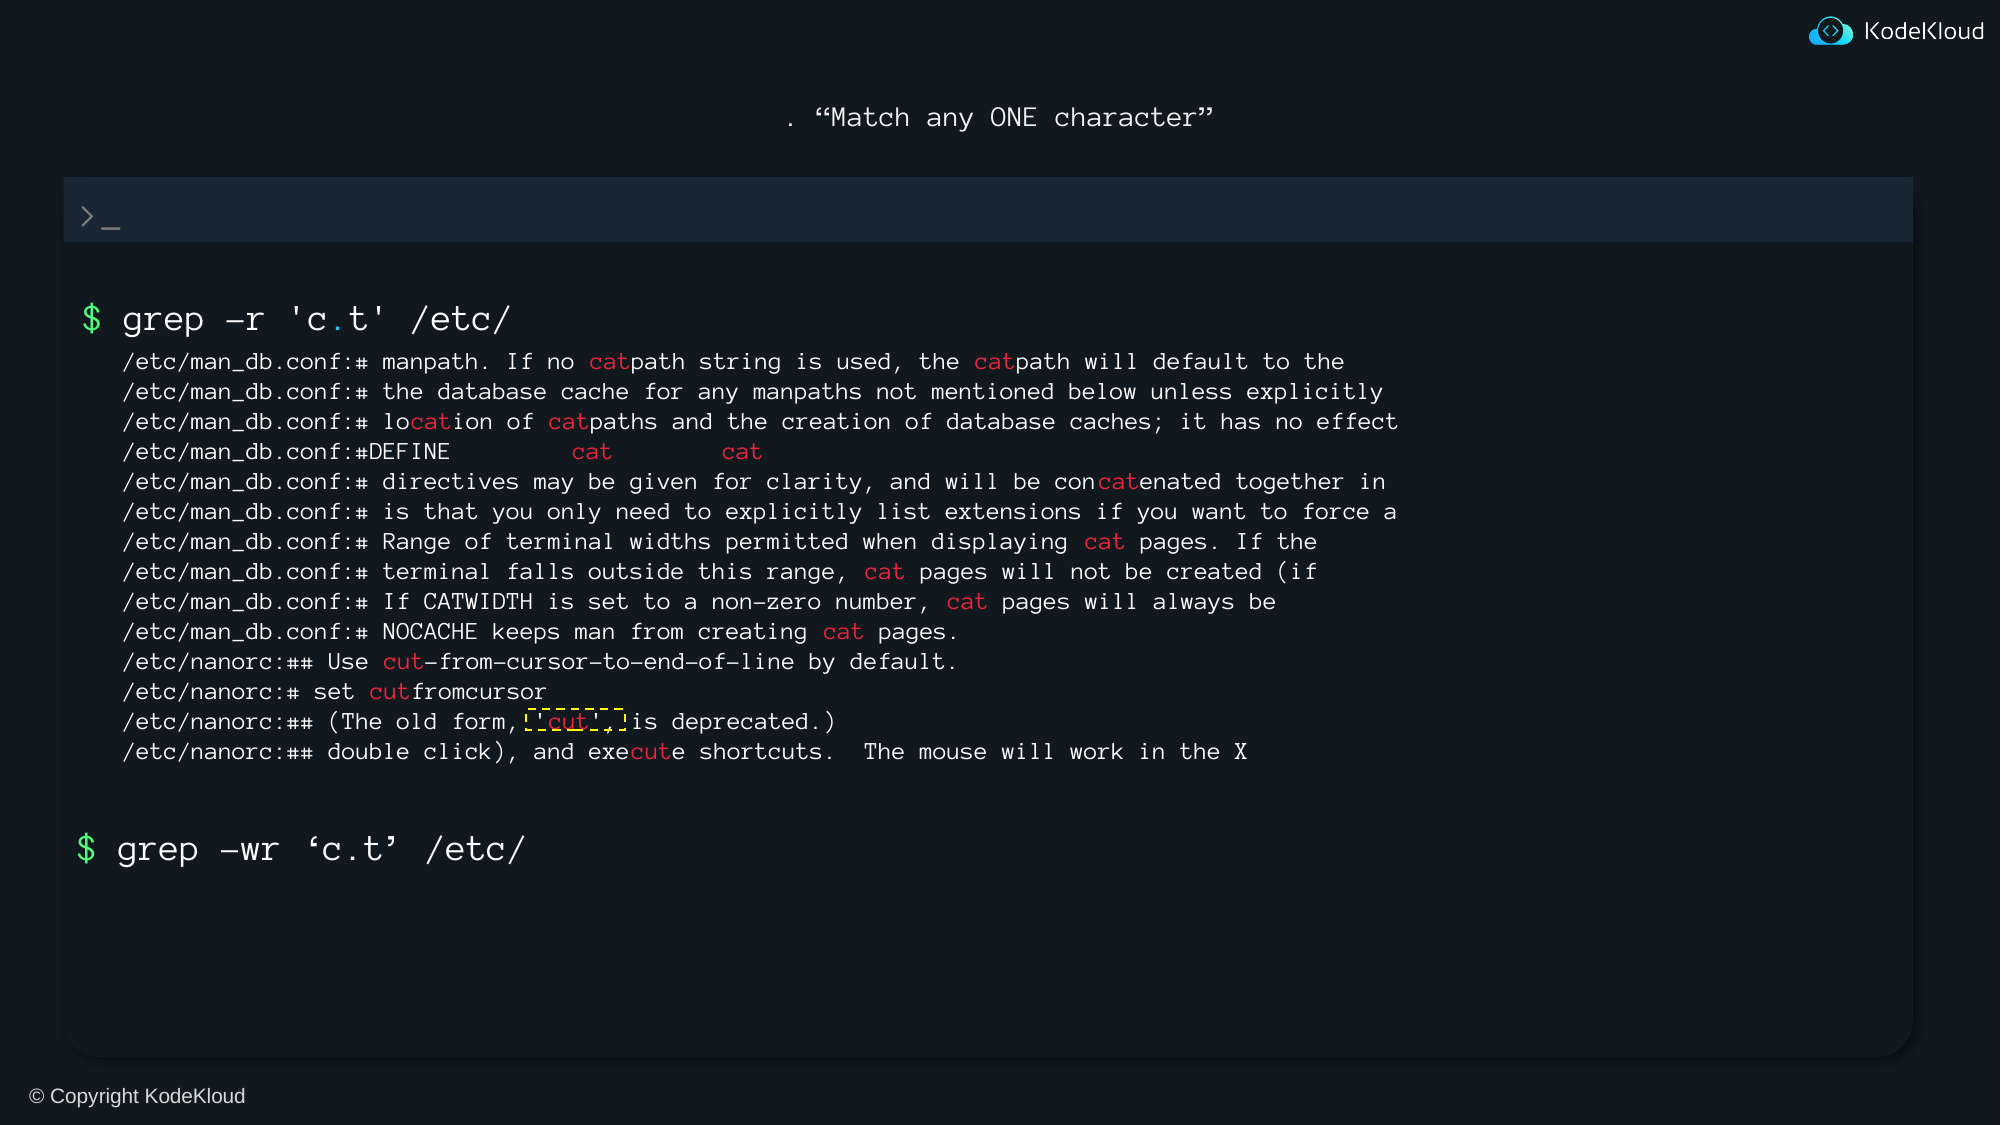

# . “Match any ONE character”
$ grep –r 'c.t' /etc/
/etc/man_db.conf:# manpath. If no catpath string is used, the catpath will default to the
/etc/man_db.conf:# the database cache for any manpaths not mentioned below unless explicitly
/etc/man_db.conf:# location of catpaths and the creation of database caches; it has no effect
/etc/man_db.conf:#DEFINE 	cat	cat
/etc/man_db.conf:# directives may be given for clarity, and will be concatenated together in
/etc/man_db.conf:# is that you only need to explicitly list extensions if you want to force a
/etc/man_db.conf:# Range of terminal widths permitted when displaying cat pages. If the
/etc/man_db.conf:# terminal falls outside this range, cat pages will not be created (if
/etc/man_db.conf:# If CATWIDTH is set to a non-zero number, cat pages will always be
/etc/man_db.conf:# NOCACHE keeps man from creating cat pages.
/etc/nanorc:## Use cut-from-cursor-to-end-of-line by default.
/etc/nanorc:# set cutfromcursor
/etc/nanorc:## (The old form, 'cut', is deprecated.)
/etc/nanorc:## double click), and execute shortcuts.  The mouse will work in the X

$ grep –wr ‘c.t’ /etc/